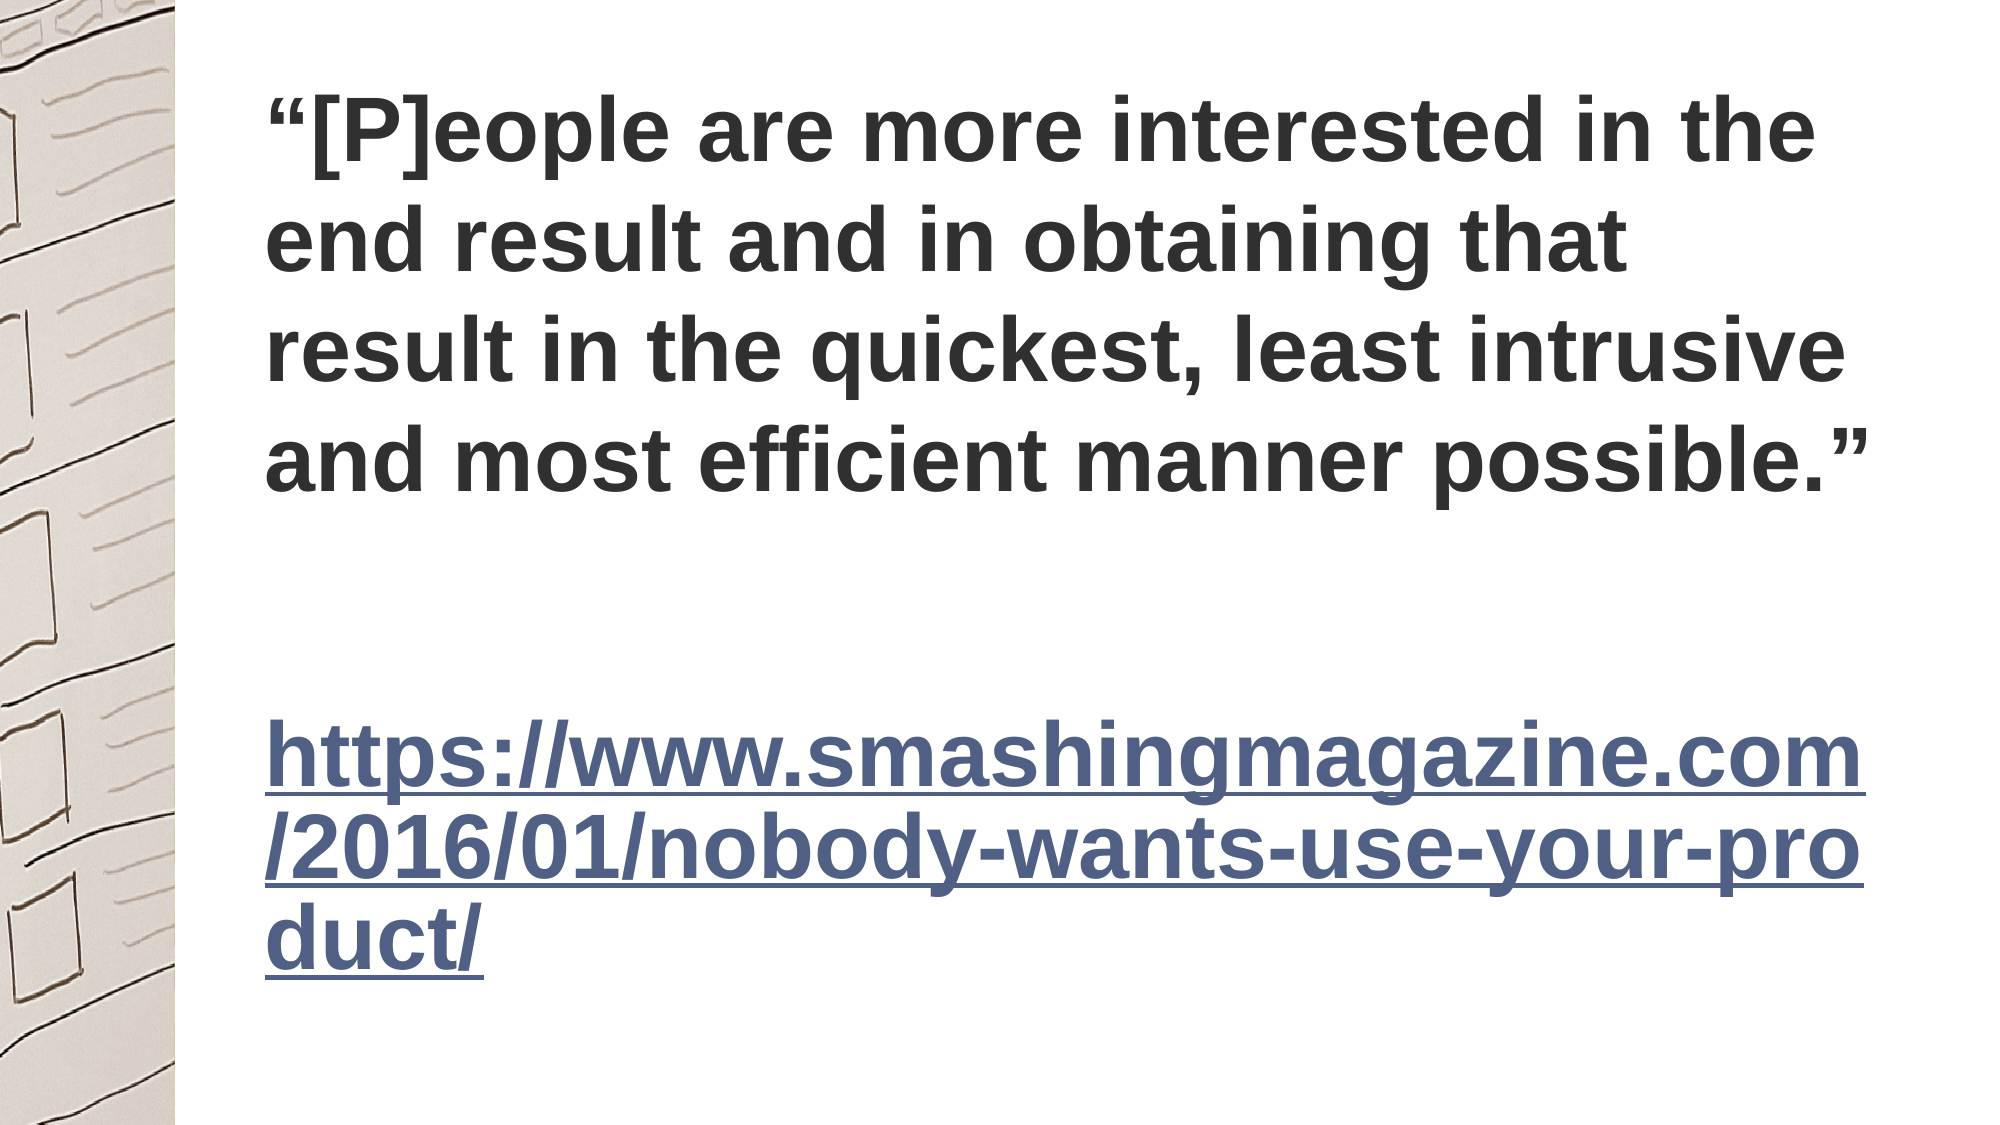

“[P]eople are more interested in the end result and in obtaining that result in the quickest, least intrusive and most efficient manner possible.”

https://www.smashingmagazine.com/2016/01/nobody-wants-use-your-product/